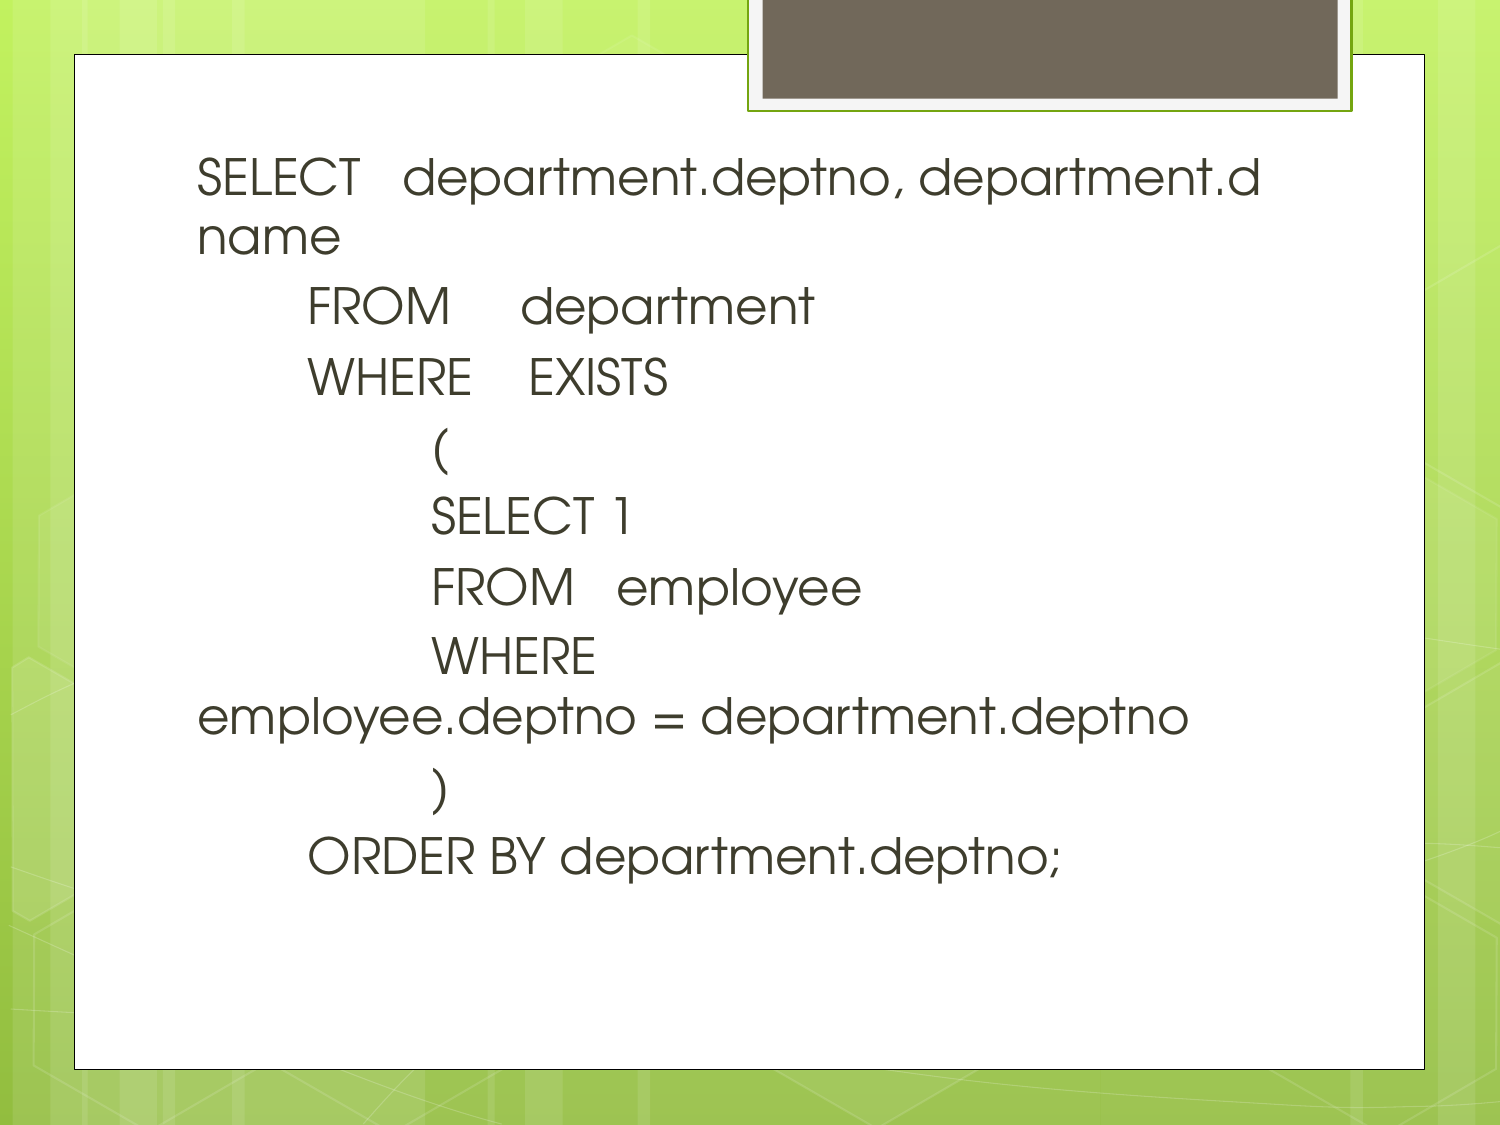

SELECT   department.deptno, department.dname
        FROM     department
        WHERE    EXISTS
                 (
                 SELECT 1
                 FROM   employee
                 WHERE employee.deptno = department.deptno
                 )
        ORDER BY department.deptno;